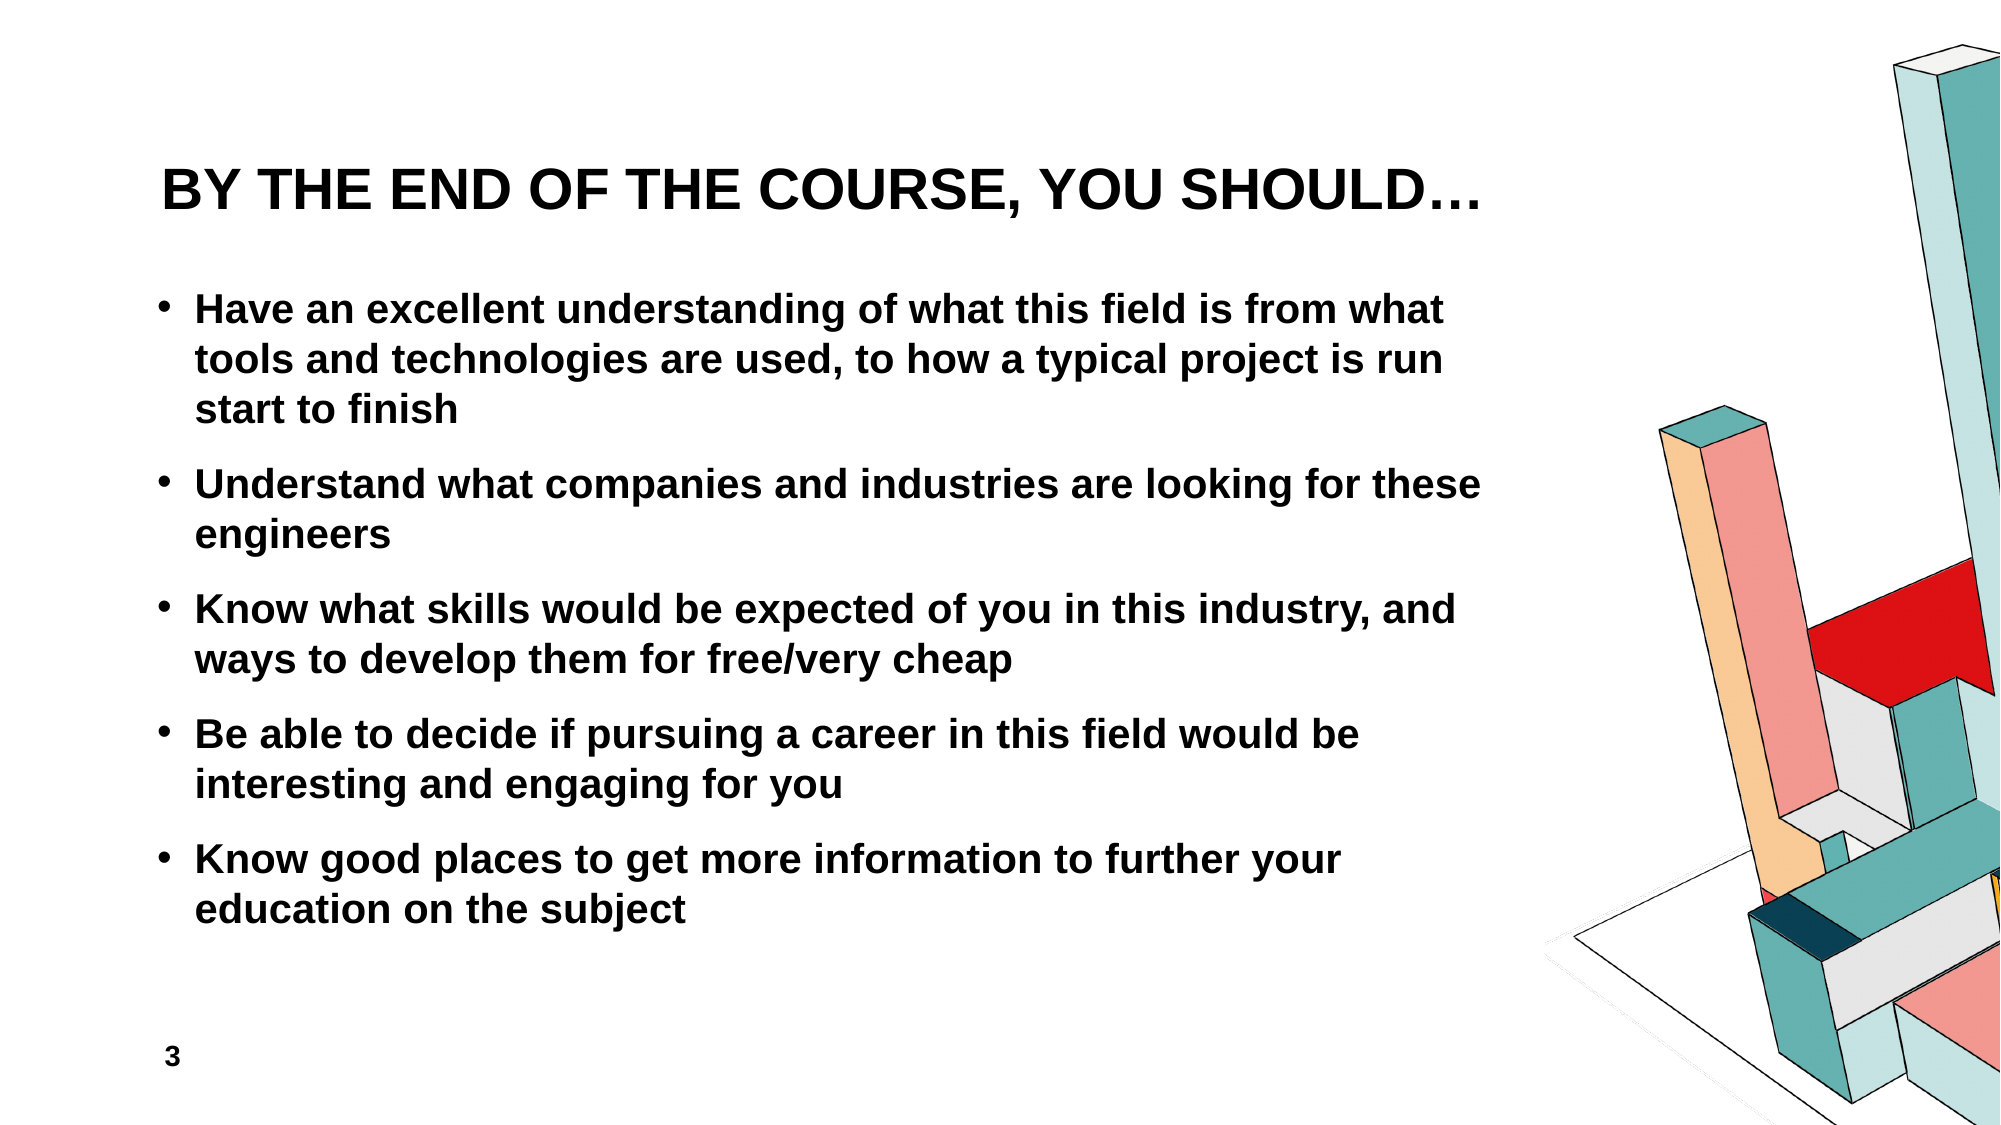

# By the end of the course, You SHOULD…
Have an excellent understanding of what this field is from what tools and technologies are used, to how a typical project is run start to finish
Understand what companies and industries are looking for these engineers
Know what skills would be expected of you in this industry, and ways to develop them for free/very cheap
Be able to decide if pursuing a career in this field would be interesting and engaging for you
Know good places to get more information to further your education on the subject

3